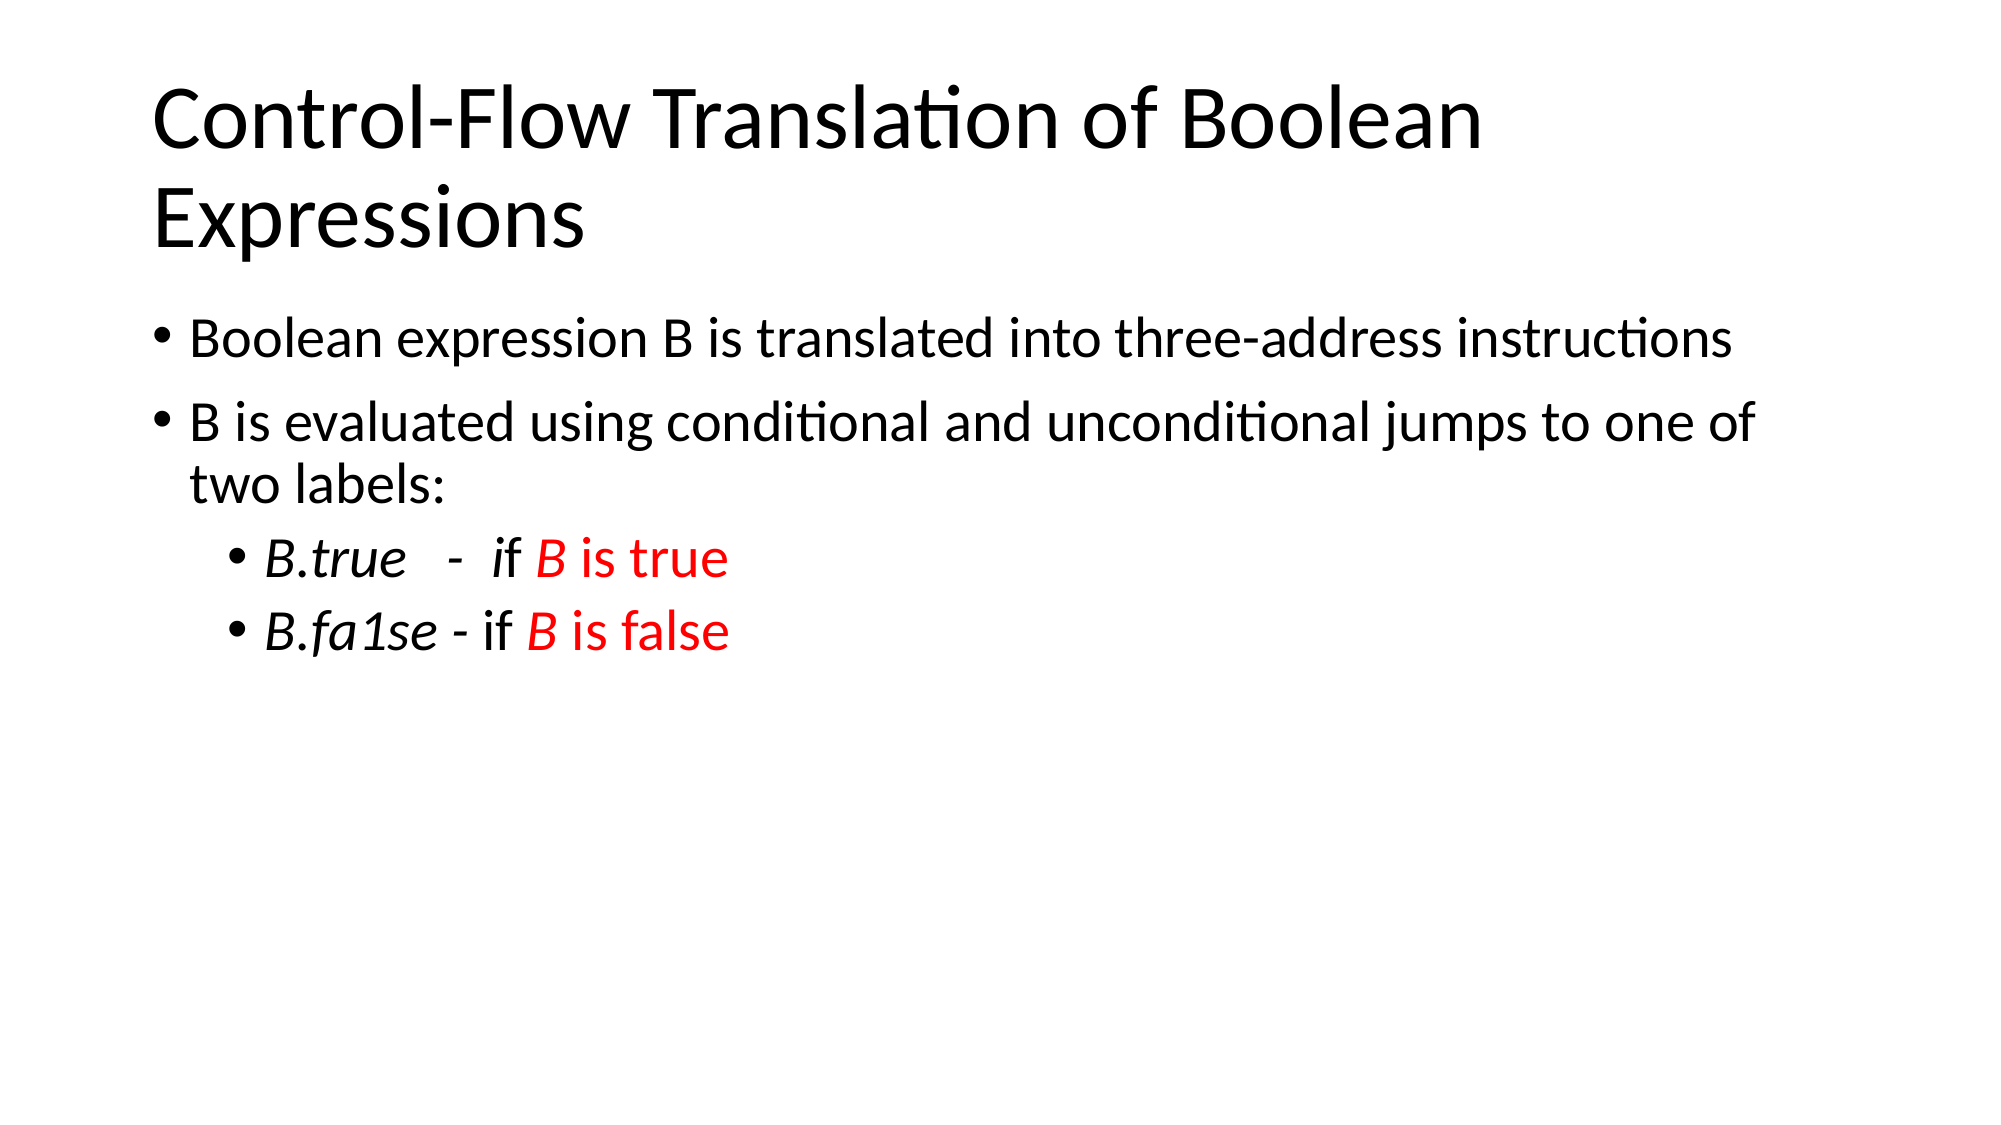

# Control-Flow Translation of Boolean Expressions
Boolean expression B is translated into three-address instructions
B is evaluated using conditional and unconditional jumps to one of two labels:
B.true   -  if B is true
B.fa1se - if B is false